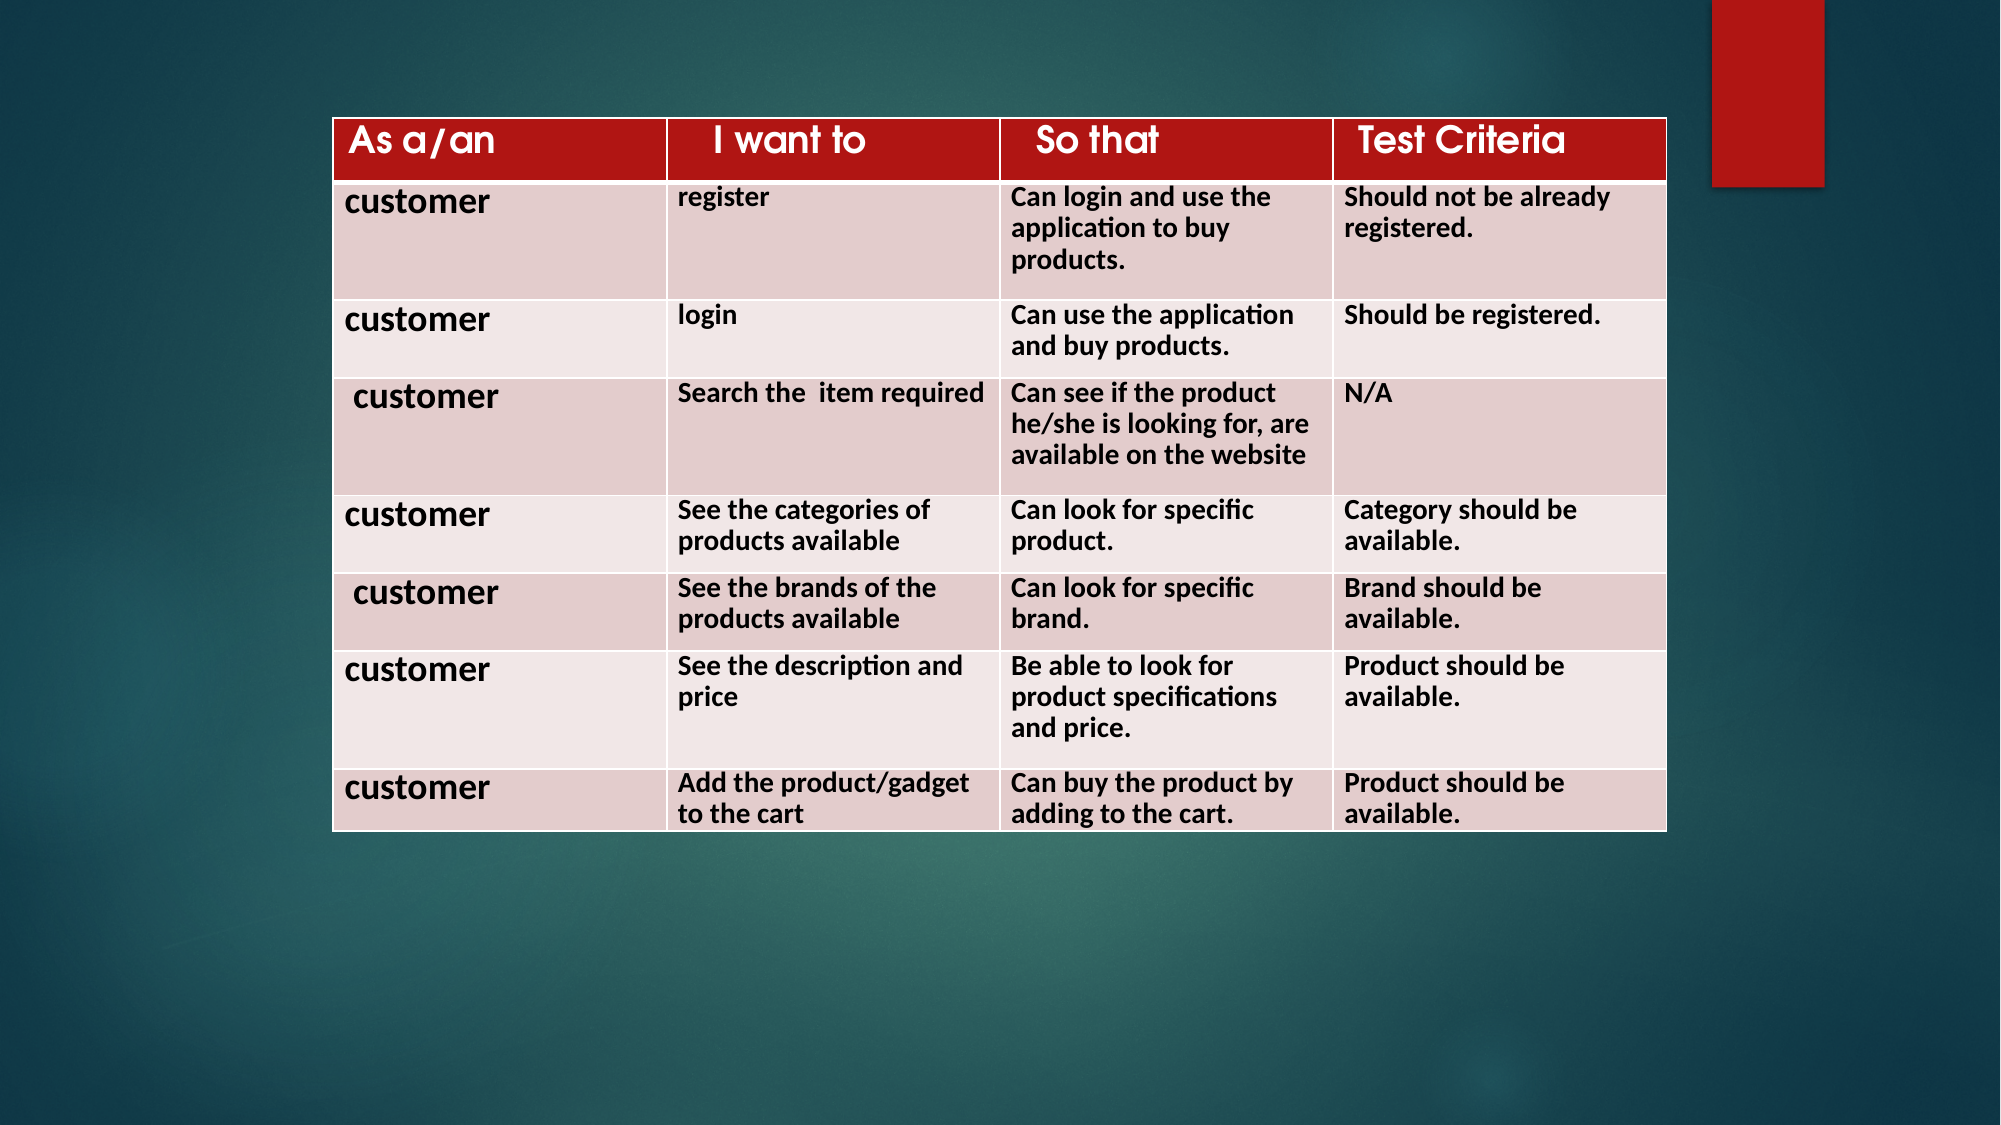

| As a/an | I want to | So that | Test Criteria |
| --- | --- | --- | --- |
| customer | register | Can login and use the application to buy products. | Should not be already registered. |
| customer | login | Can use the application and buy products. | Should be registered. |
| customer | Search the item required | Can see if the product he/she is looking for, are available on the website | N/A |
| customer | See the categories of products available | Can look for specific product. | Category should be available. |
| customer | See the brands of the products available | Can look for specific brand. | Brand should be available. |
| customer | See the description and price | Be able to look for product specifications and price. | Product should be available. |
| customer | Add the product/gadget to the cart | Can buy the product by adding to the cart. | Product should be available. |